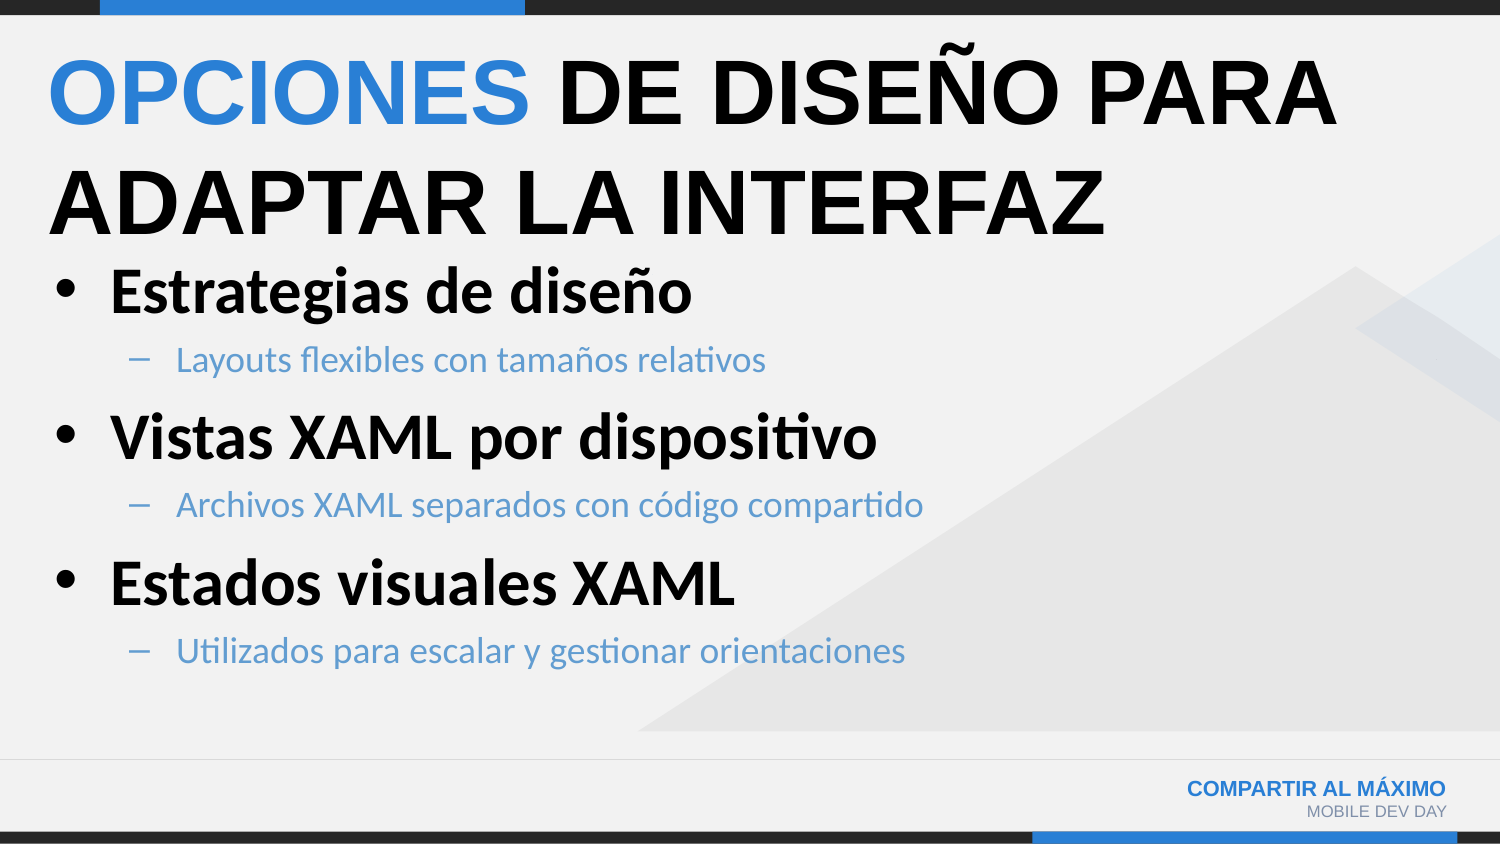

# OPCIONES DE DISEÑO PARA ADAPTAR LA INTERFAZ
Estrategias de diseño
Layouts flexibles con tamaños relativos
Vistas XAML por dispositivo
Archivos XAML separados con código compartido
Estados visuales XAML
Utilizados para escalar y gestionar orientaciones